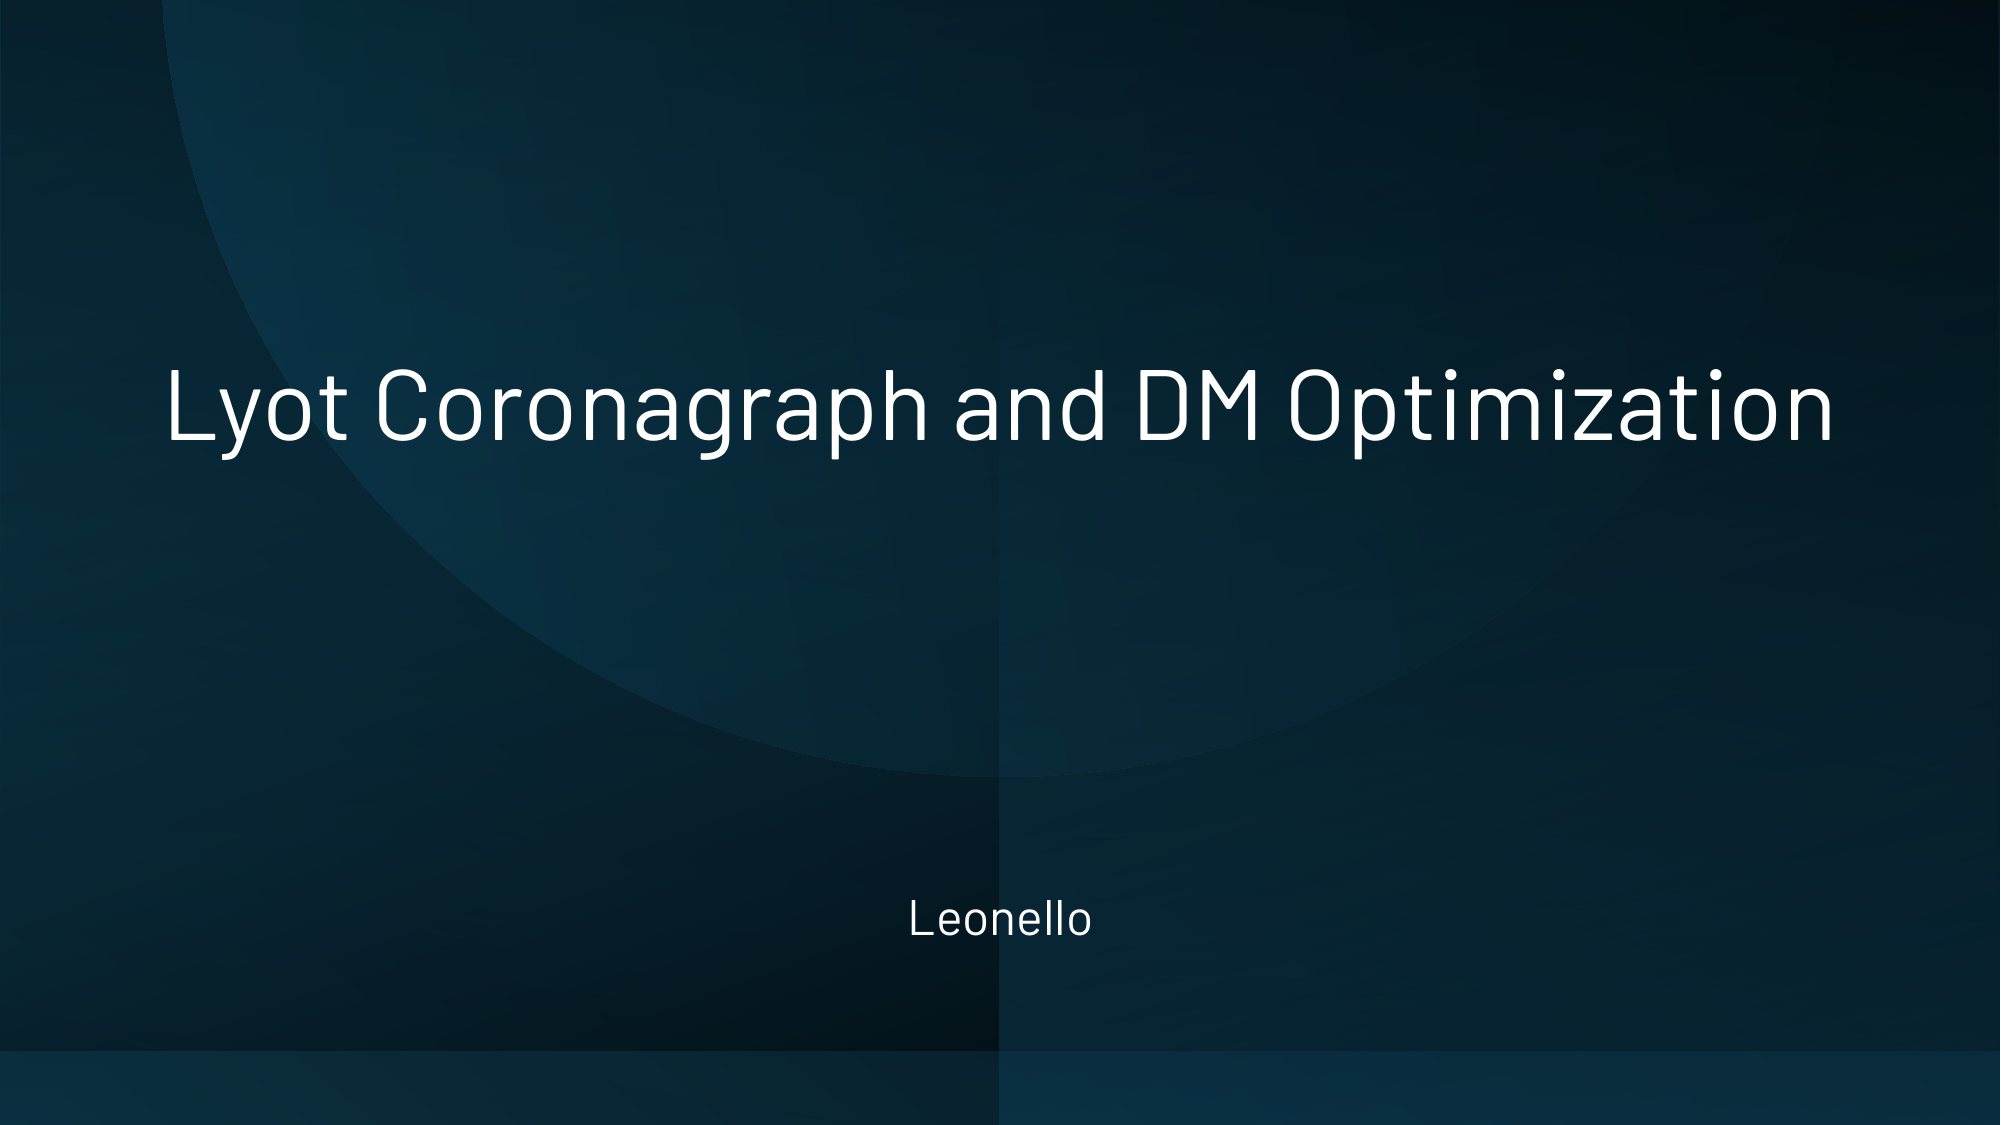

# Lyot Coronagraph and DM Optimization
Leonello